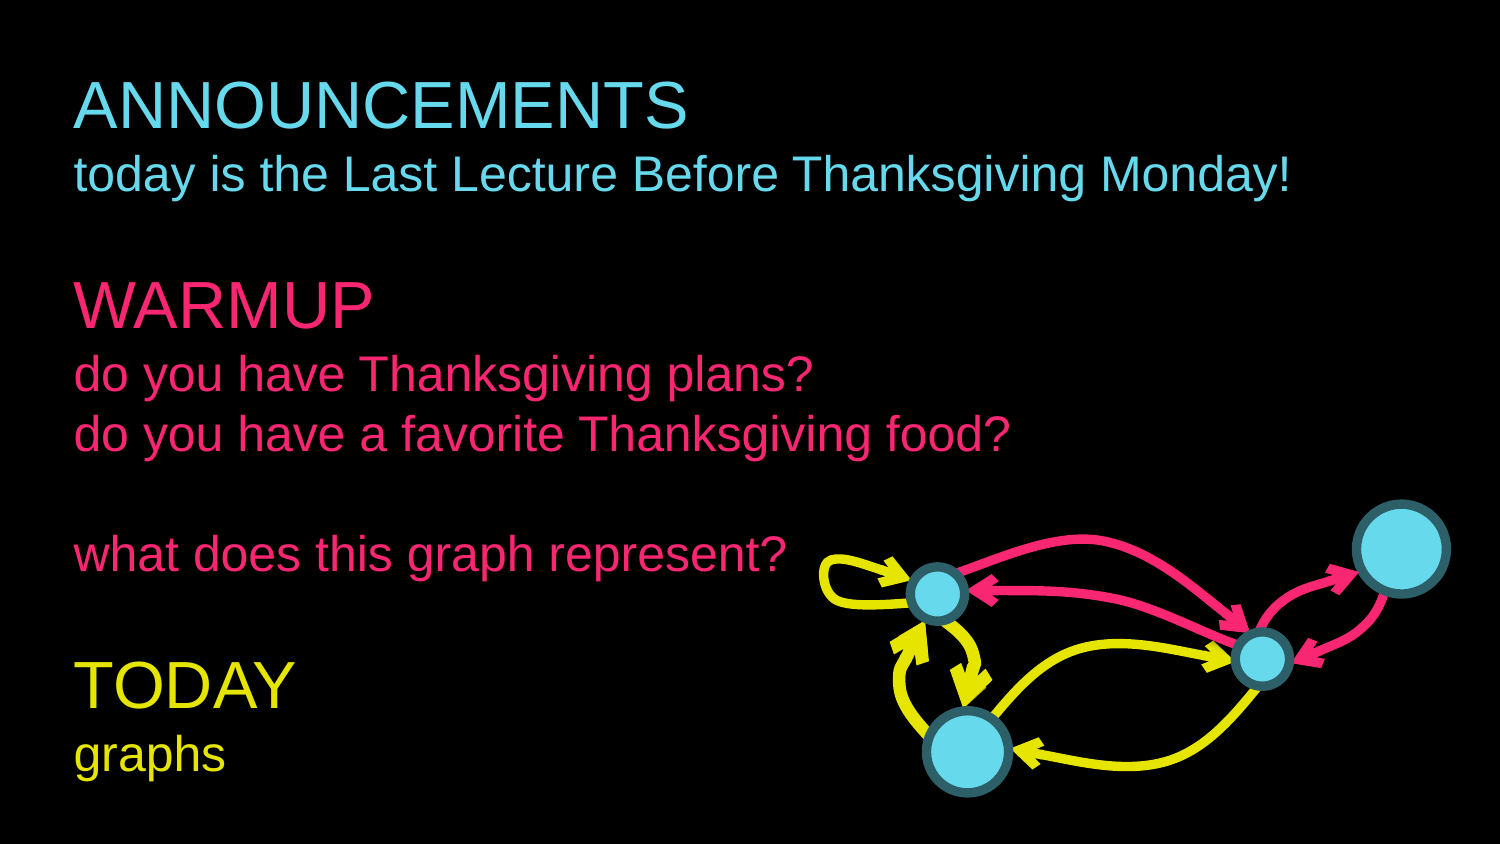

ANNOUNCEMENTS
today is the Last Lecture Before Thanksgiving Monday!
WARMUP
do you have Thanksgiving plans?
do you have a favorite Thanksgiving food?

what does this graph represent?
TODAY
graphs